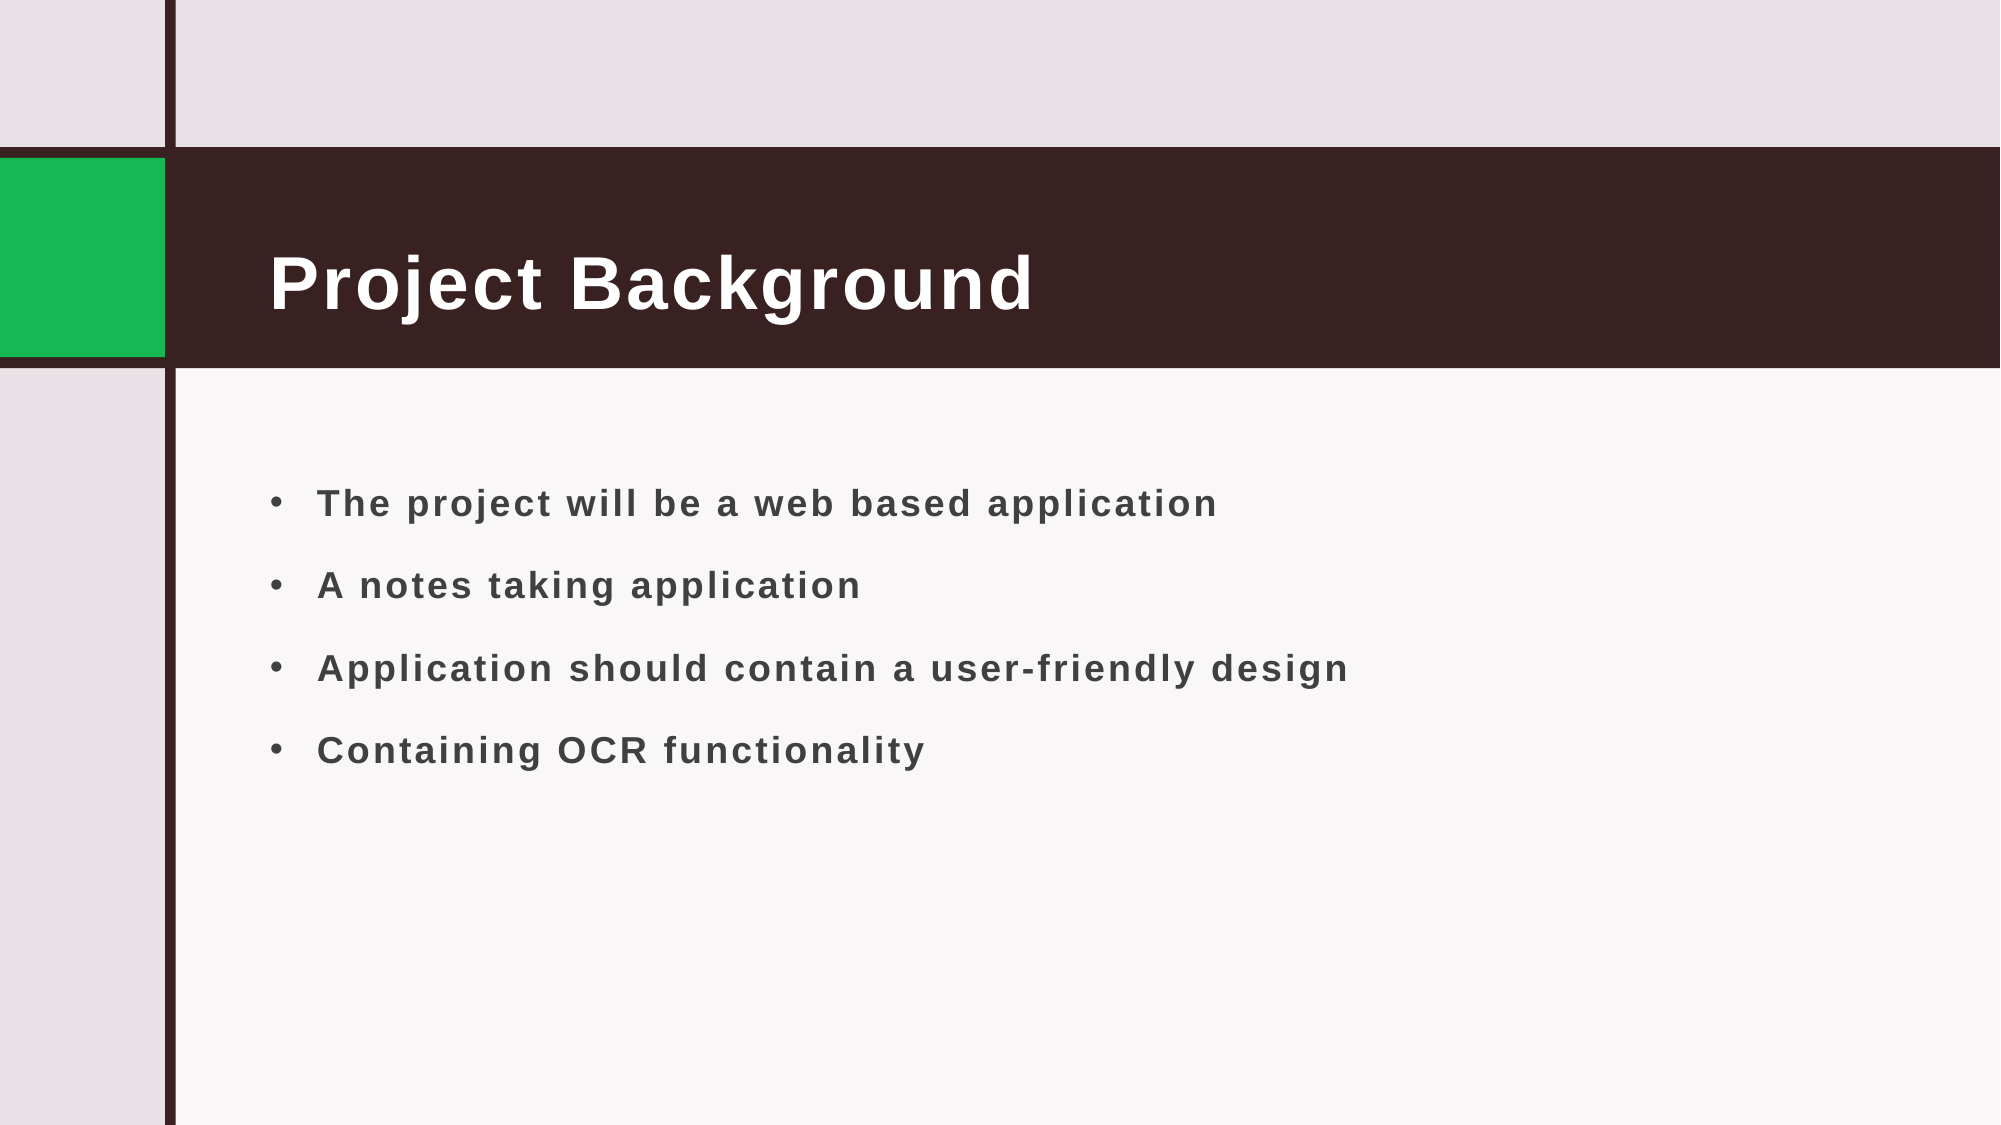

# Project Background

The project will be a web based application
A notes taking application
Application should contain a user-friendly design
Containing OCR functionality